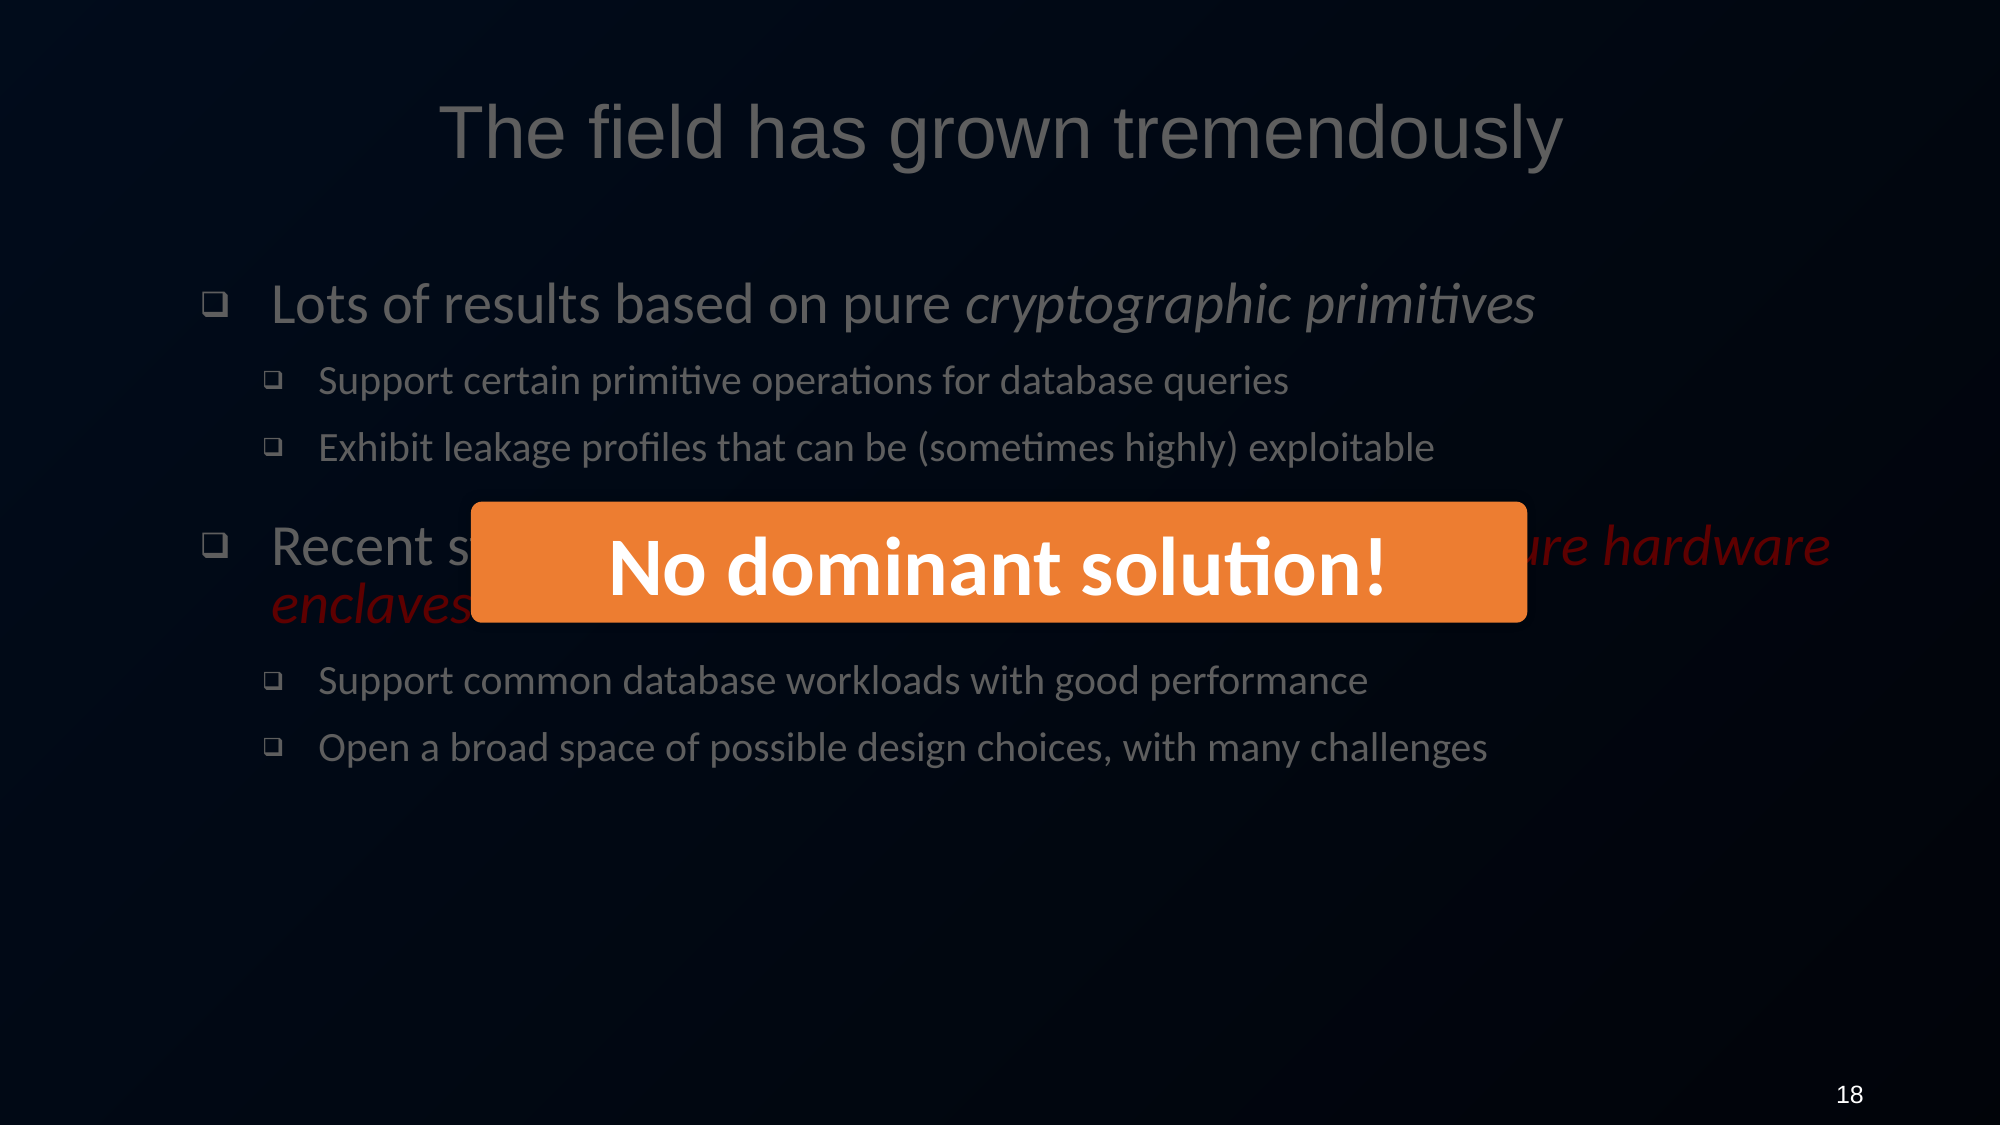

The field has grown tremendously
Lots of results based on pure cryptographic primitives
Support certain primitive operations for database queries
Exhibit leakage profiles that can be (sometimes highly) exploitable
Recent studies have shifted to designs leveraging secure hardware enclaves
Support common database workloads with good performance
Open a broad space of possible design choices, with many challenges
No dominant solution!
18